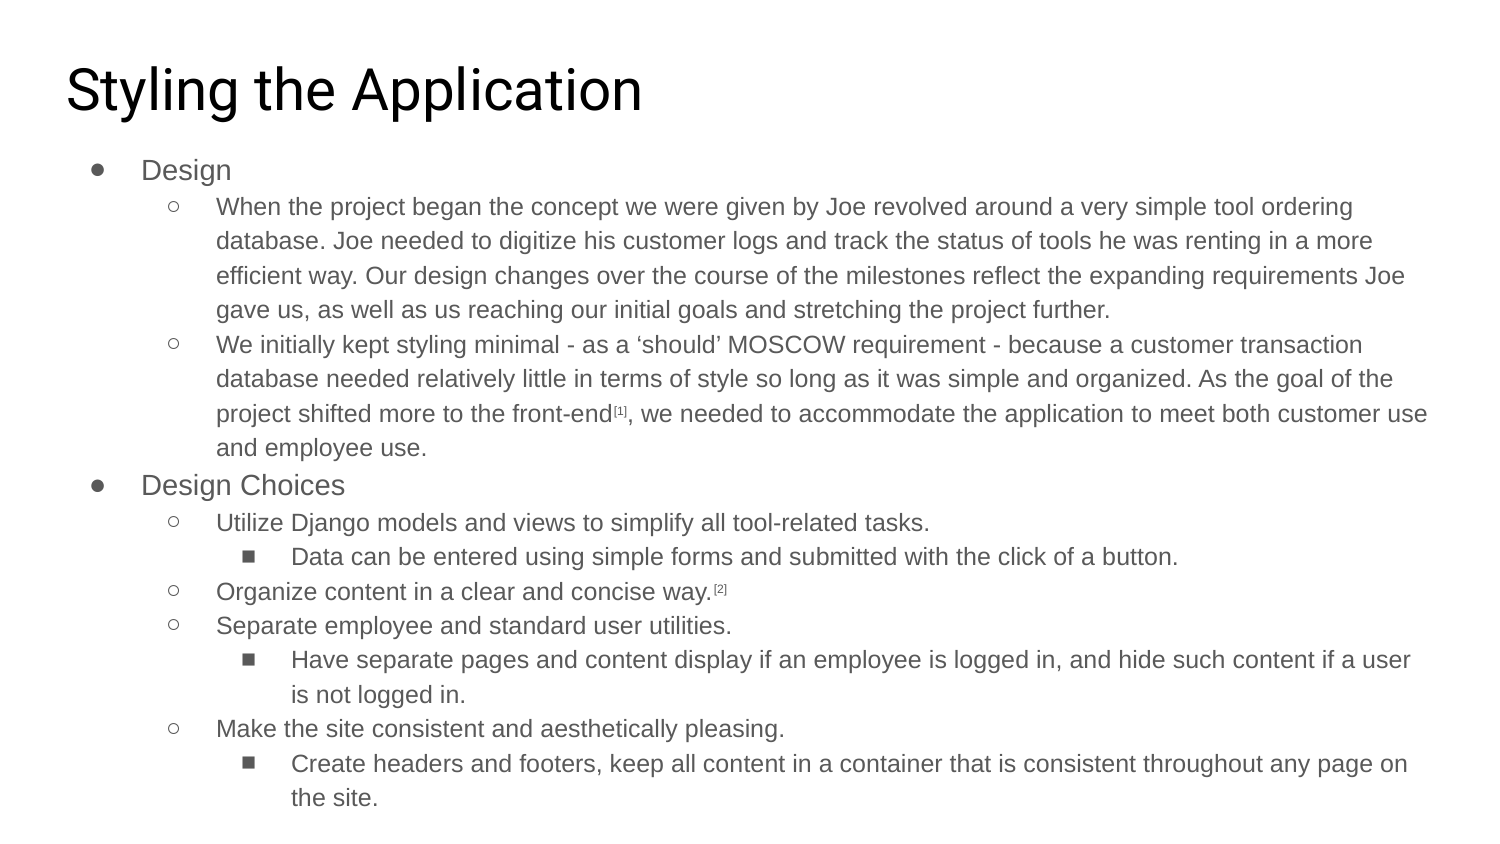

# Styling the Application
Design
When the project began the concept we were given by Joe revolved around a very simple tool ordering database. Joe needed to digitize his customer logs and track the status of tools he was renting in a more efficient way. Our design changes over the course of the milestones reflect the expanding requirements Joe gave us, as well as us reaching our initial goals and stretching the project further.
We initially kept styling minimal - as a ‘should’ MOSCOW requirement - because a customer transaction database needed relatively little in terms of style so long as it was simple and organized. As the goal of the project shifted more to the front-end[1], we needed to accommodate the application to meet both customer use and employee use.
Design Choices
Utilize Django models and views to simplify all tool-related tasks.
Data can be entered using simple forms and submitted with the click of a button.
Organize content in a clear and concise way.[2]
Separate employee and standard user utilities.
Have separate pages and content display if an employee is logged in, and hide such content if a user is not logged in.
Make the site consistent and aesthetically pleasing.
Create headers and footers, keep all content in a container that is consistent throughout any page on the site.